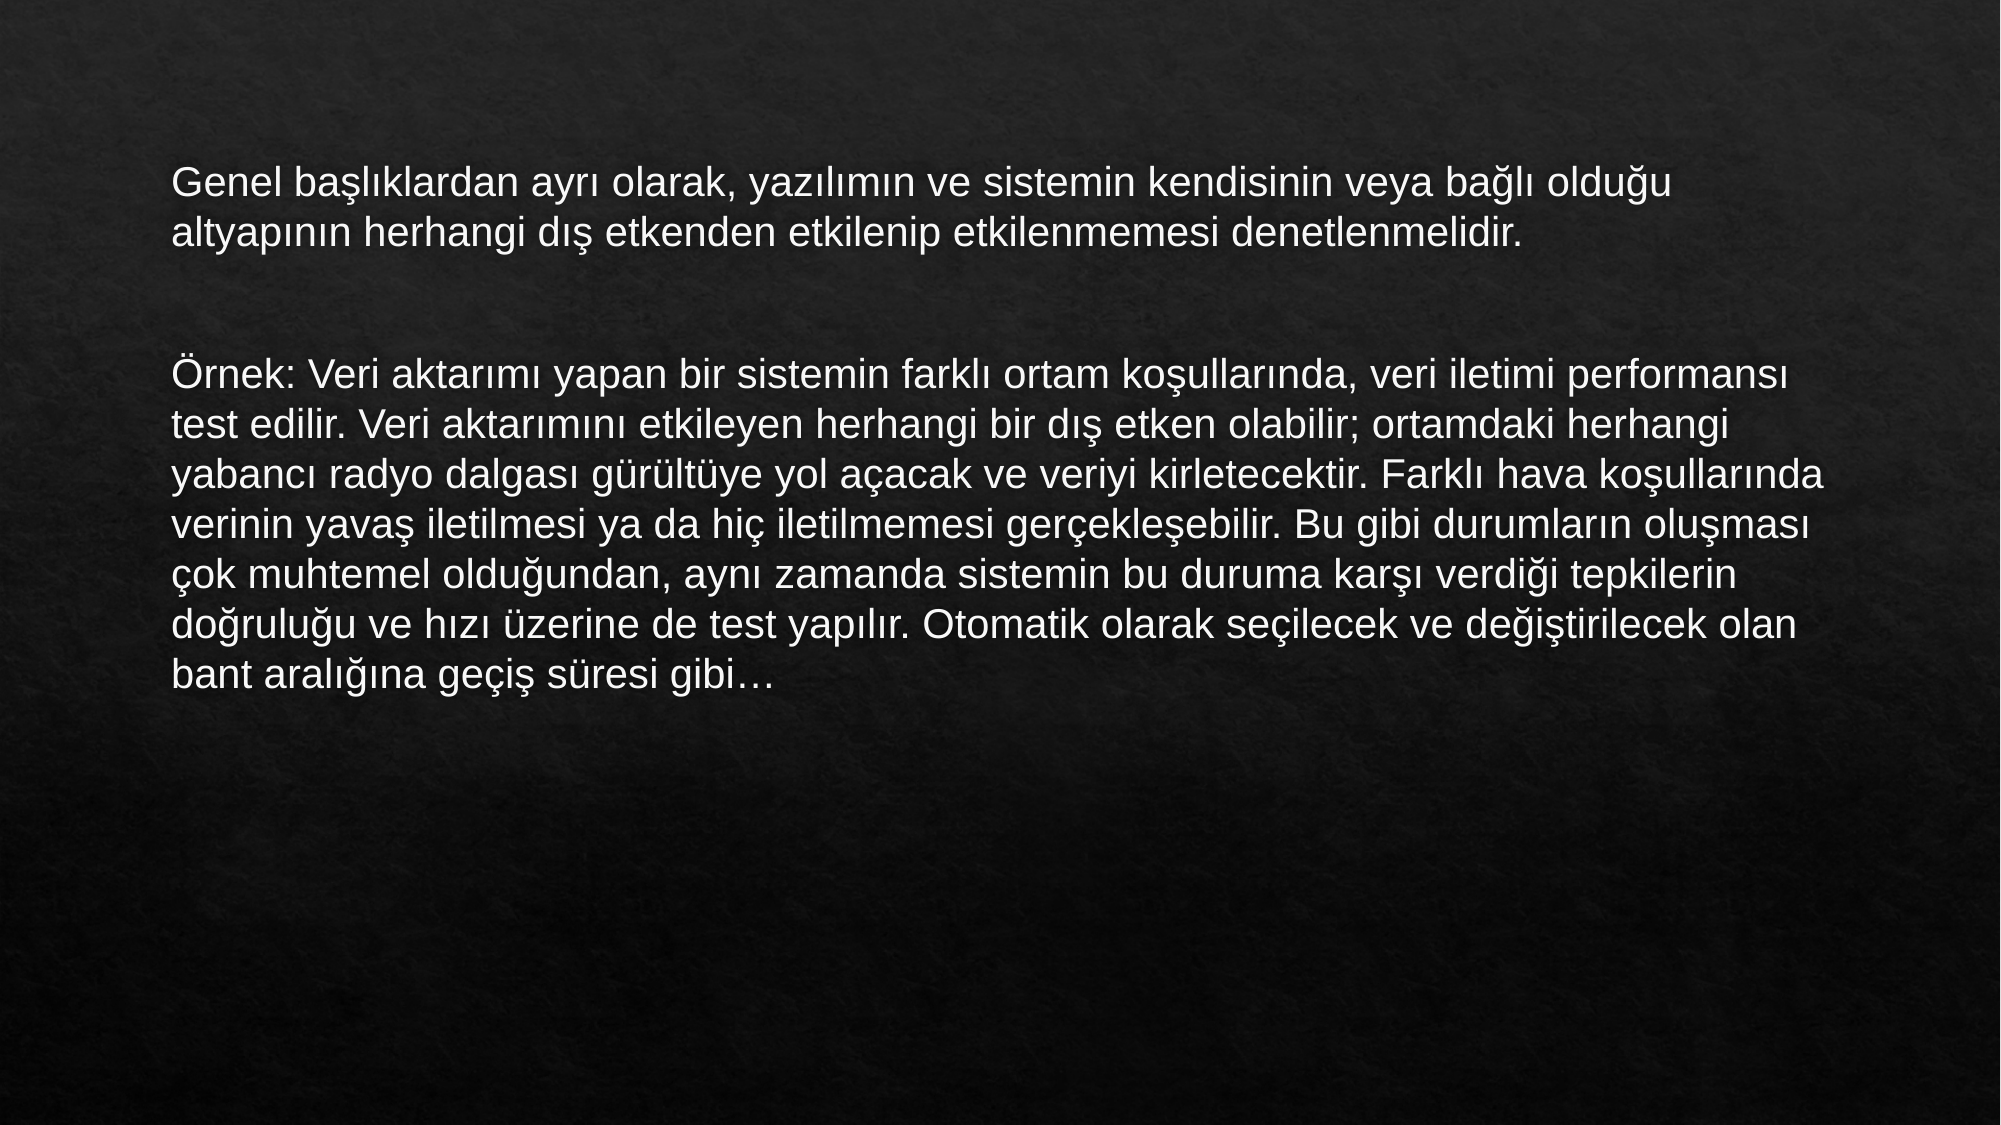

Genel başlıklardan ayrı olarak, yazılımın ve sistemin kendisinin veya bağlı olduğu altyapının herhangi dış etkenden etkilenip etkilenmemesi denetlenmelidir.

Örnek: Veri aktarımı yapan bir sistemin farklı ortam koşullarında, veri iletimi performansı test edilir. Veri aktarımını etkileyen herhangi bir dış etken olabilir; ortamdaki herhangi yabancı radyo dalgası gürültüye yol açacak ve veriyi kirletecektir. Farklı hava koşullarında verinin yavaş iletilmesi ya da hiç iletilmemesi gerçekleşebilir. Bu gibi durumların oluşması çok muhtemel olduğundan, aynı zamanda sistemin bu duruma karşı verdiği tepkilerin doğruluğu ve hızı üzerine de test yapılır. Otomatik olarak seçilecek ve değiştirilecek olan bant aralığına geçiş süresi gibi…